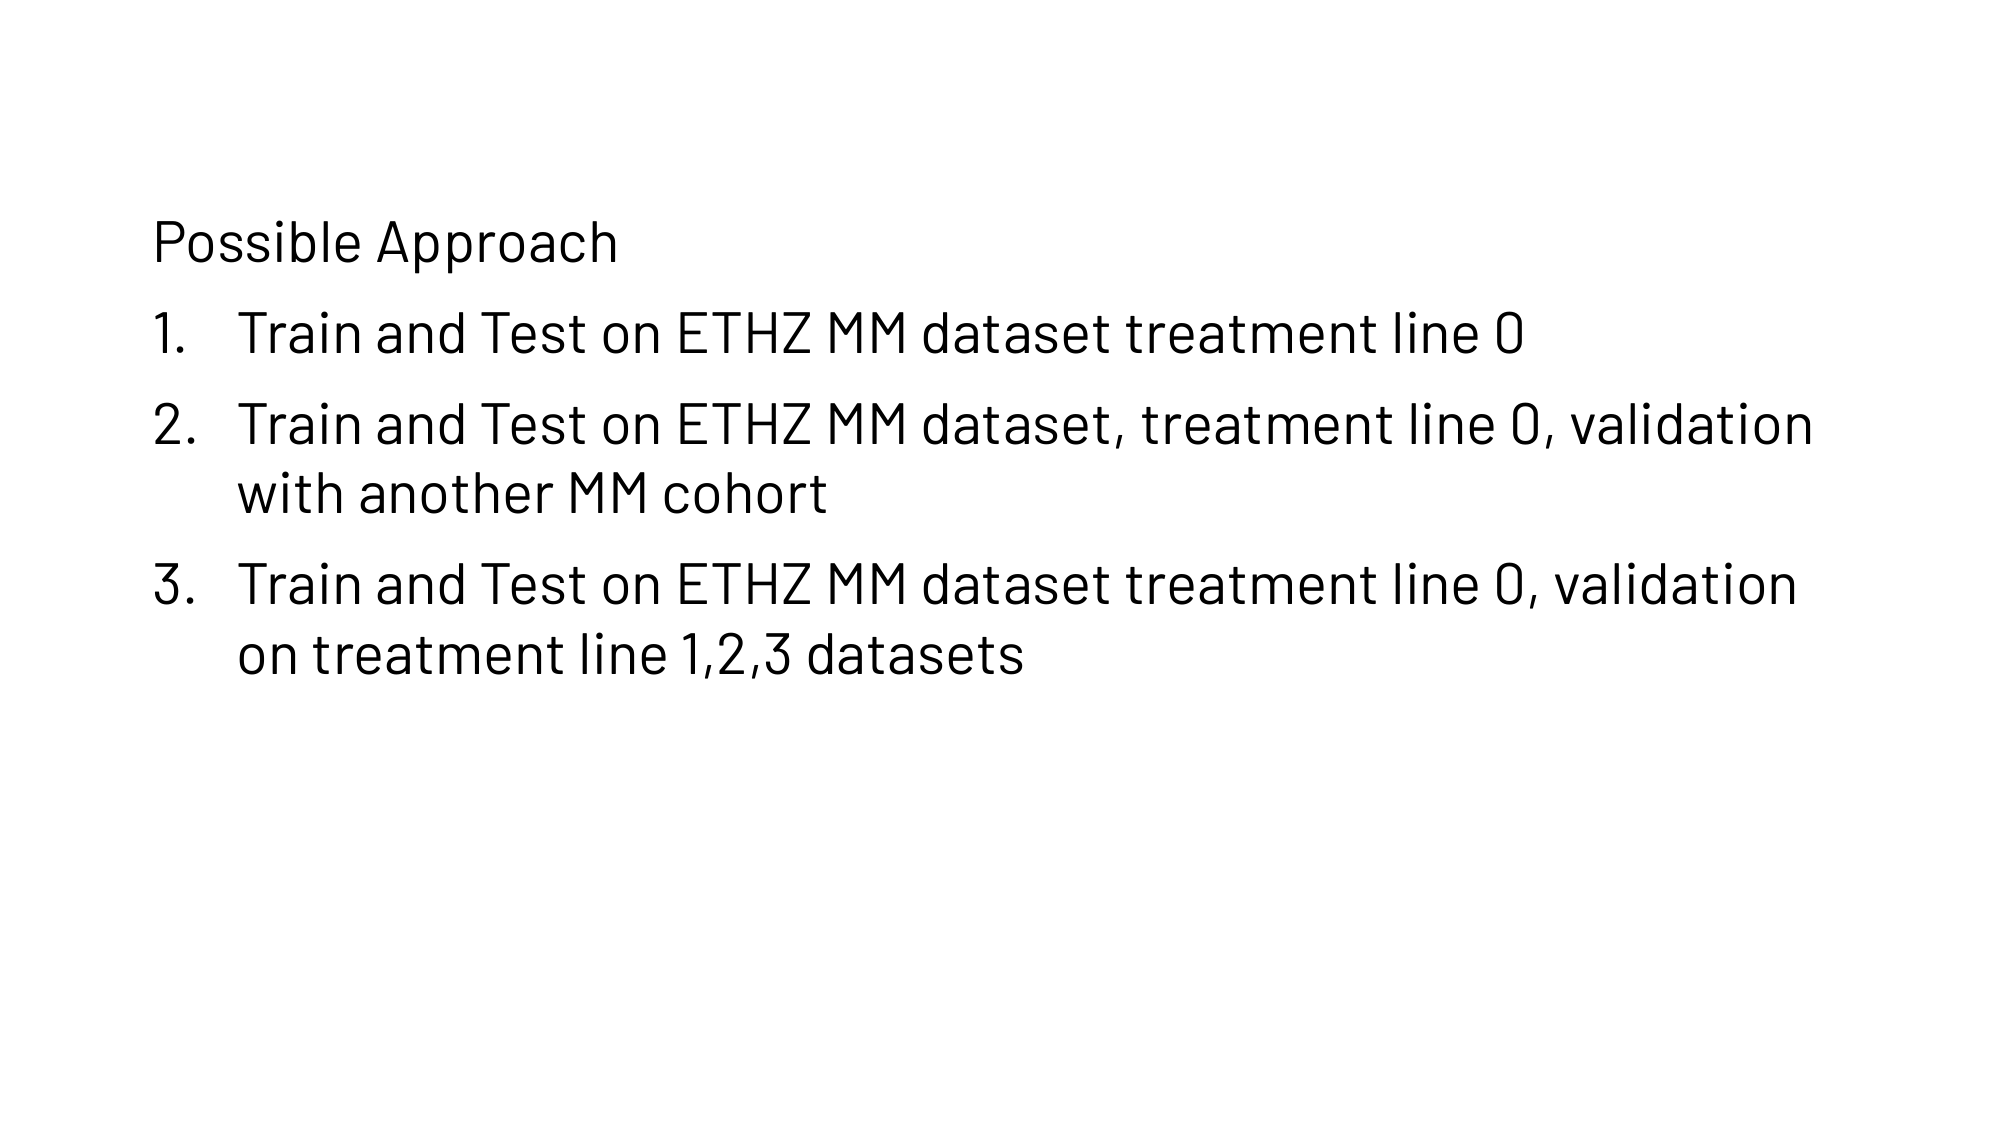

Possible Approach
Train and Test on ETHZ MM dataset treatment line 0
Train and Test on ETHZ MM dataset, treatment line 0, validation with another MM cohort
Train and Test on ETHZ MM dataset treatment line 0, validation on treatment line 1,2,3 datasets